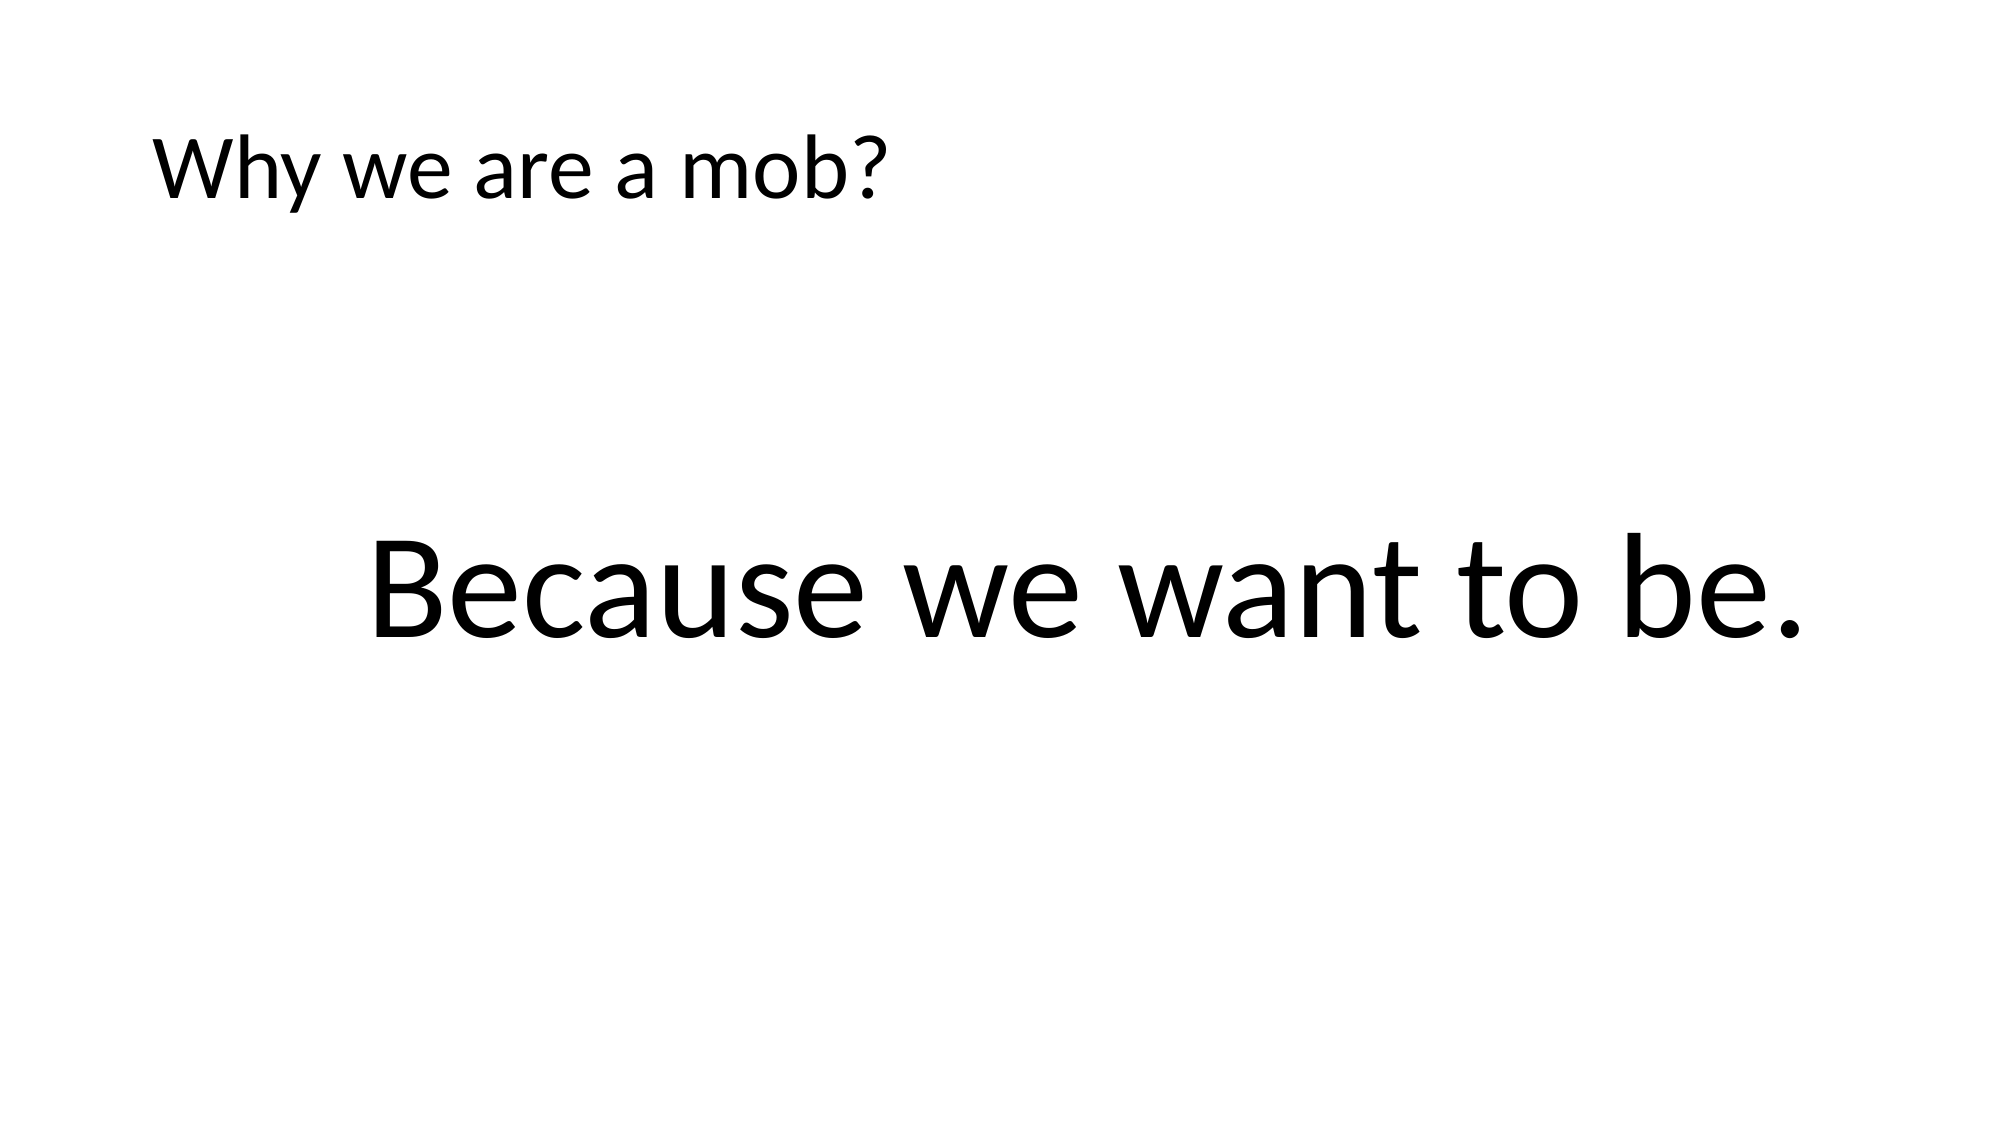

# Why we are a mob?
Because we want to be.